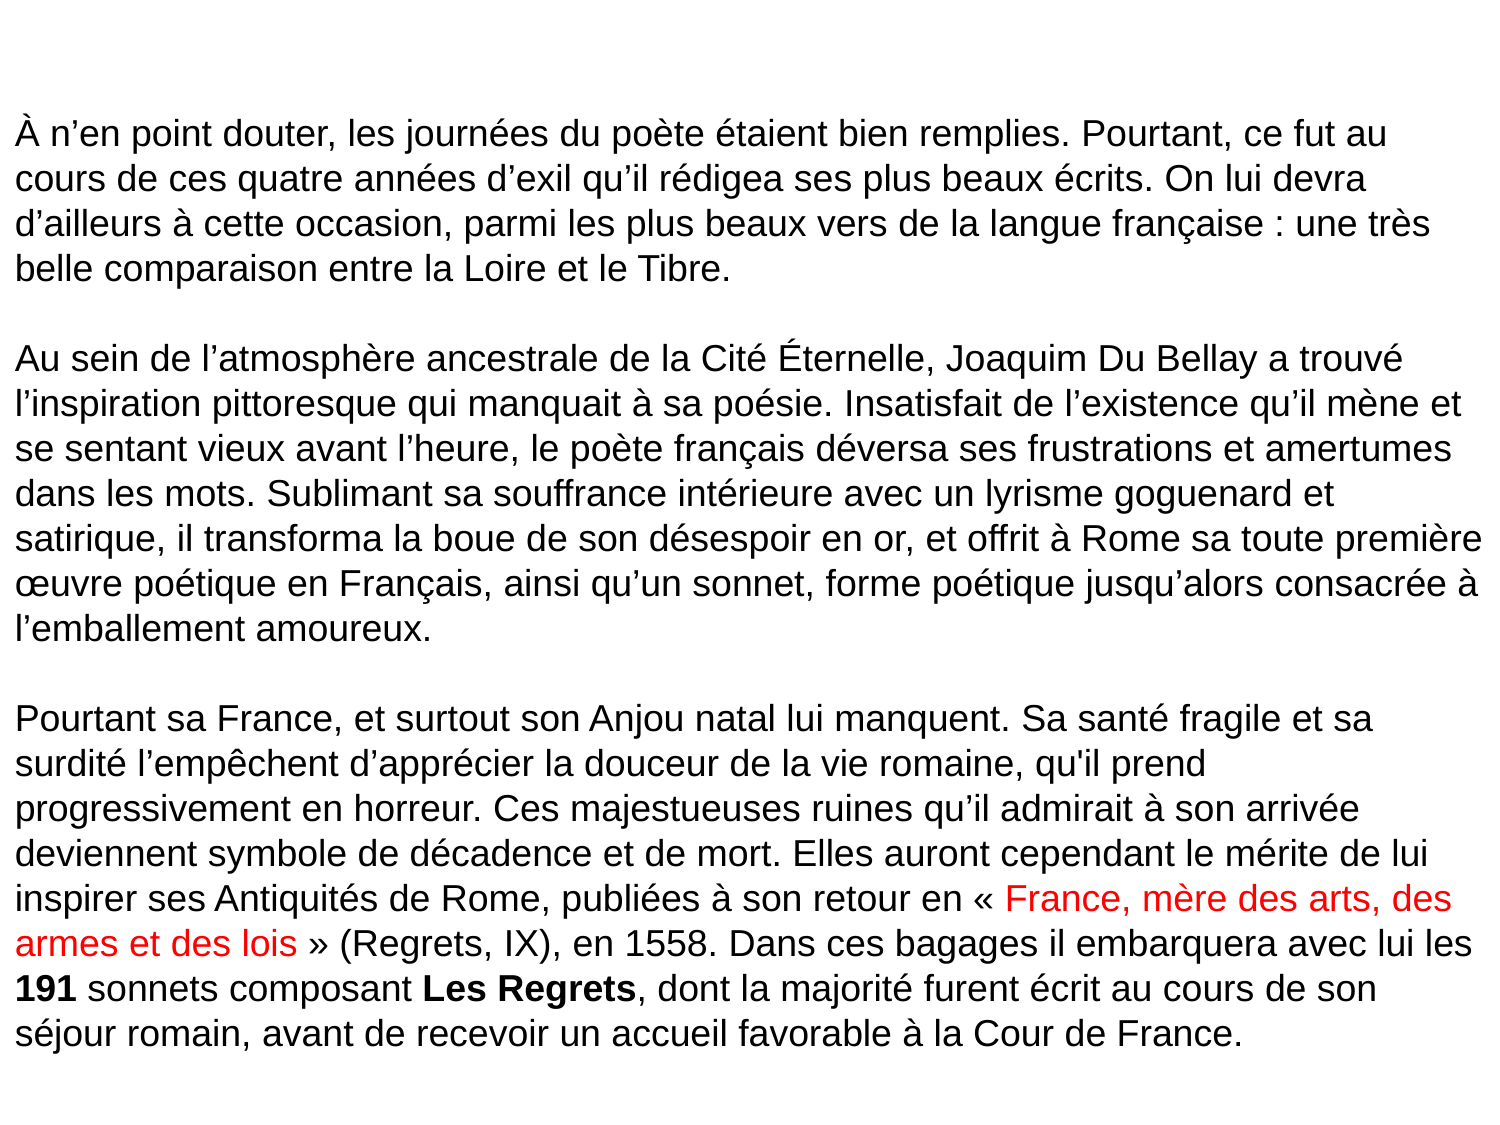

À n’en point douter, les journées du poète étaient bien remplies. Pourtant, ce fut au cours de ces quatre années d’exil qu’il rédigea ses plus beaux écrits. On lui devra d’ailleurs à cette occasion, parmi les plus beaux vers de la langue française : une très belle comparaison entre la Loire et le Tibre.

Au sein de l’atmosphère ancestrale de la Cité Éternelle, Joaquim Du Bellay a trouvé l’inspiration pittoresque qui manquait à sa poésie. Insatisfait de l’existence qu’il mène et se sentant vieux avant l’heure, le poète français déversa ses frustrations et amertumes dans les mots. Sublimant sa souffrance intérieure avec un lyrisme goguenard et satirique, il transforma la boue de son désespoir en or, et offrit à Rome sa toute première œuvre poétique en Français, ainsi qu’un sonnet, forme poétique jusqu’alors consacrée à l’emballement amoureux.

Pourtant sa France, et surtout son Anjou natal lui manquent. Sa santé fragile et sa surdité l’empêchent d’apprécier la douceur de la vie romaine, qu'il prend progressivement en horreur. Ces majestueuses ruines qu’il admirait à son arrivée deviennent symbole de décadence et de mort. Elles auront cependant le mérite de lui inspirer ses Antiquités de Rome, publiées à son retour en « France, mère des arts, des armes et des lois » (Regrets, IX), en 1558. Dans ces bagages il embarquera avec lui les 191 sonnets composant Les Regrets, dont la majorité furent écrit au cours de son séjour romain, avant de recevoir un accueil favorable à la Cour de France.